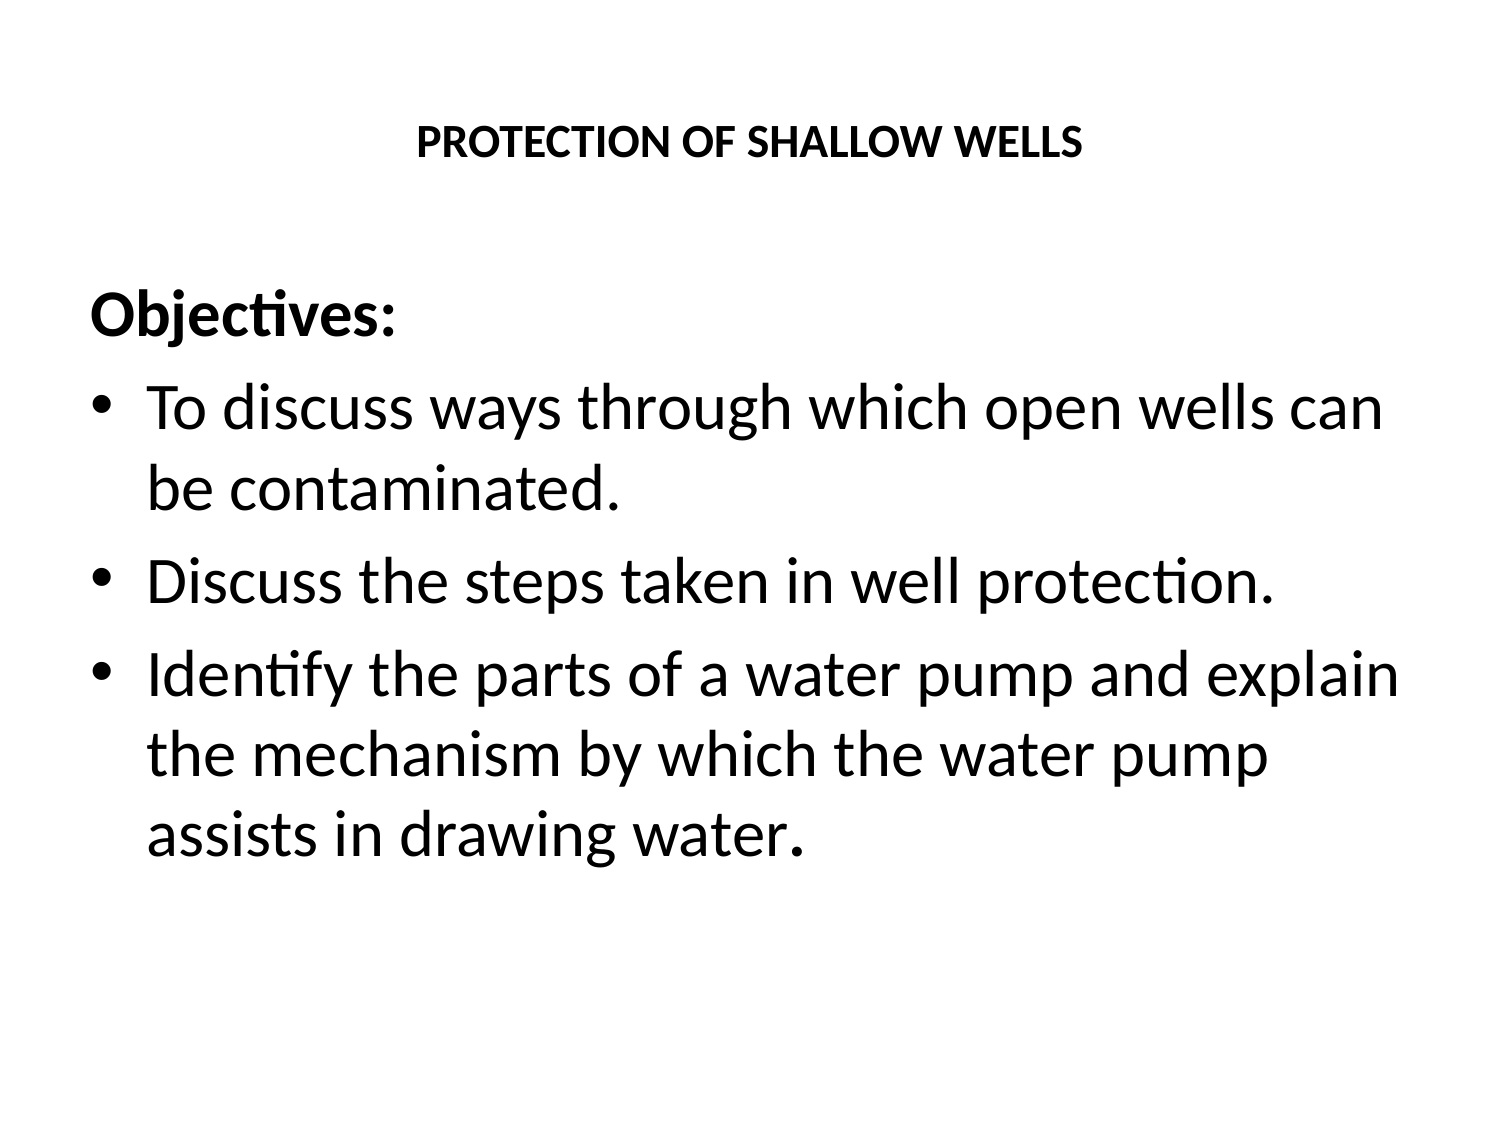

# PROTECTION OF SHALLOW WELLS
Objectives:
To discuss ways through which open wells can be contaminated.
Discuss the steps taken in well protection.
Identify the parts of a water pump and explain the mechanism by which the water pump assists in drawing water.